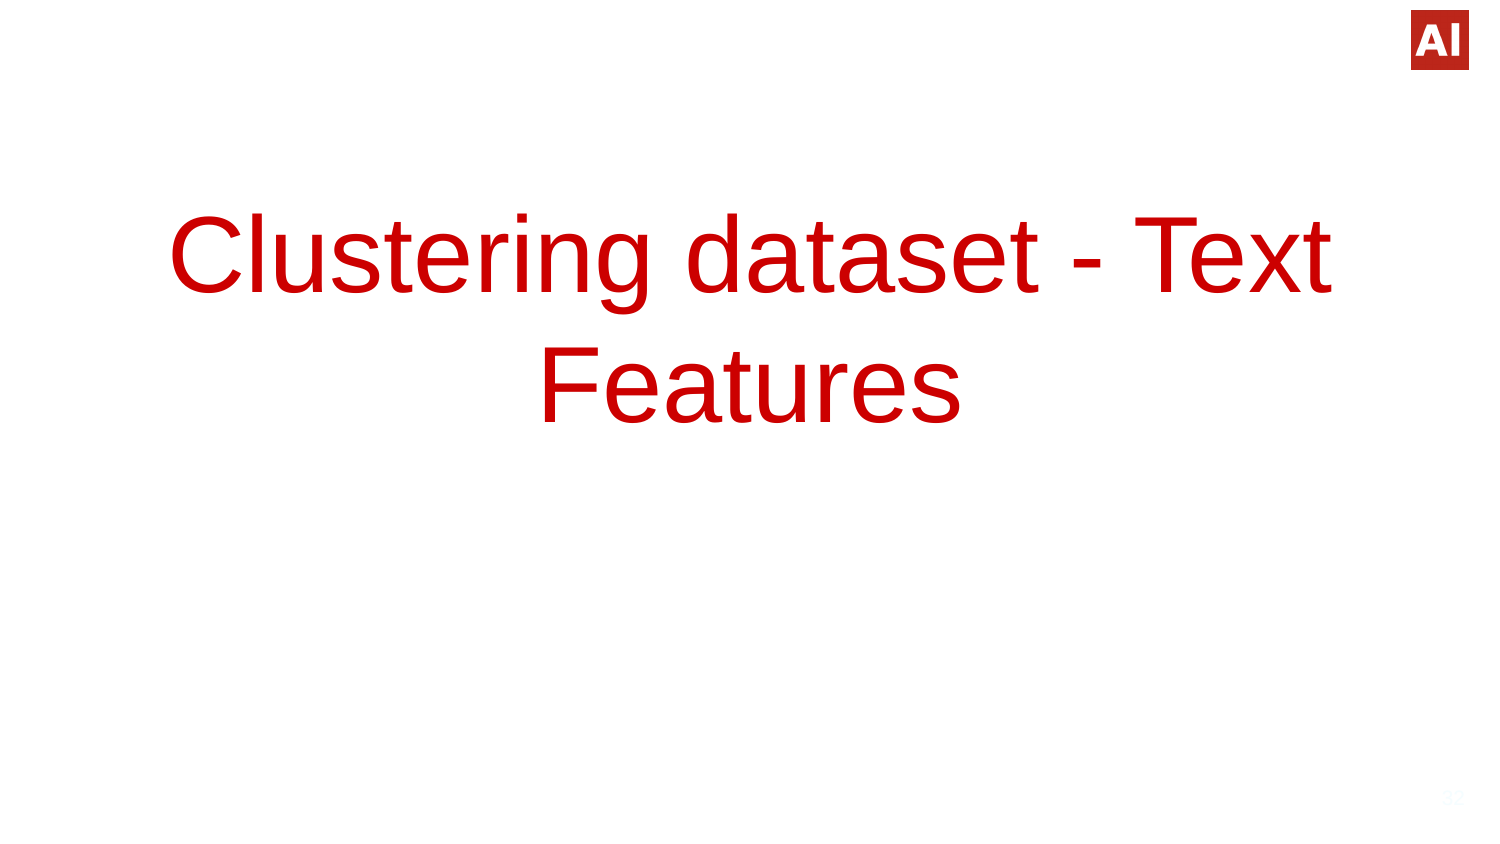

# Clustering dataset - Text Features

32